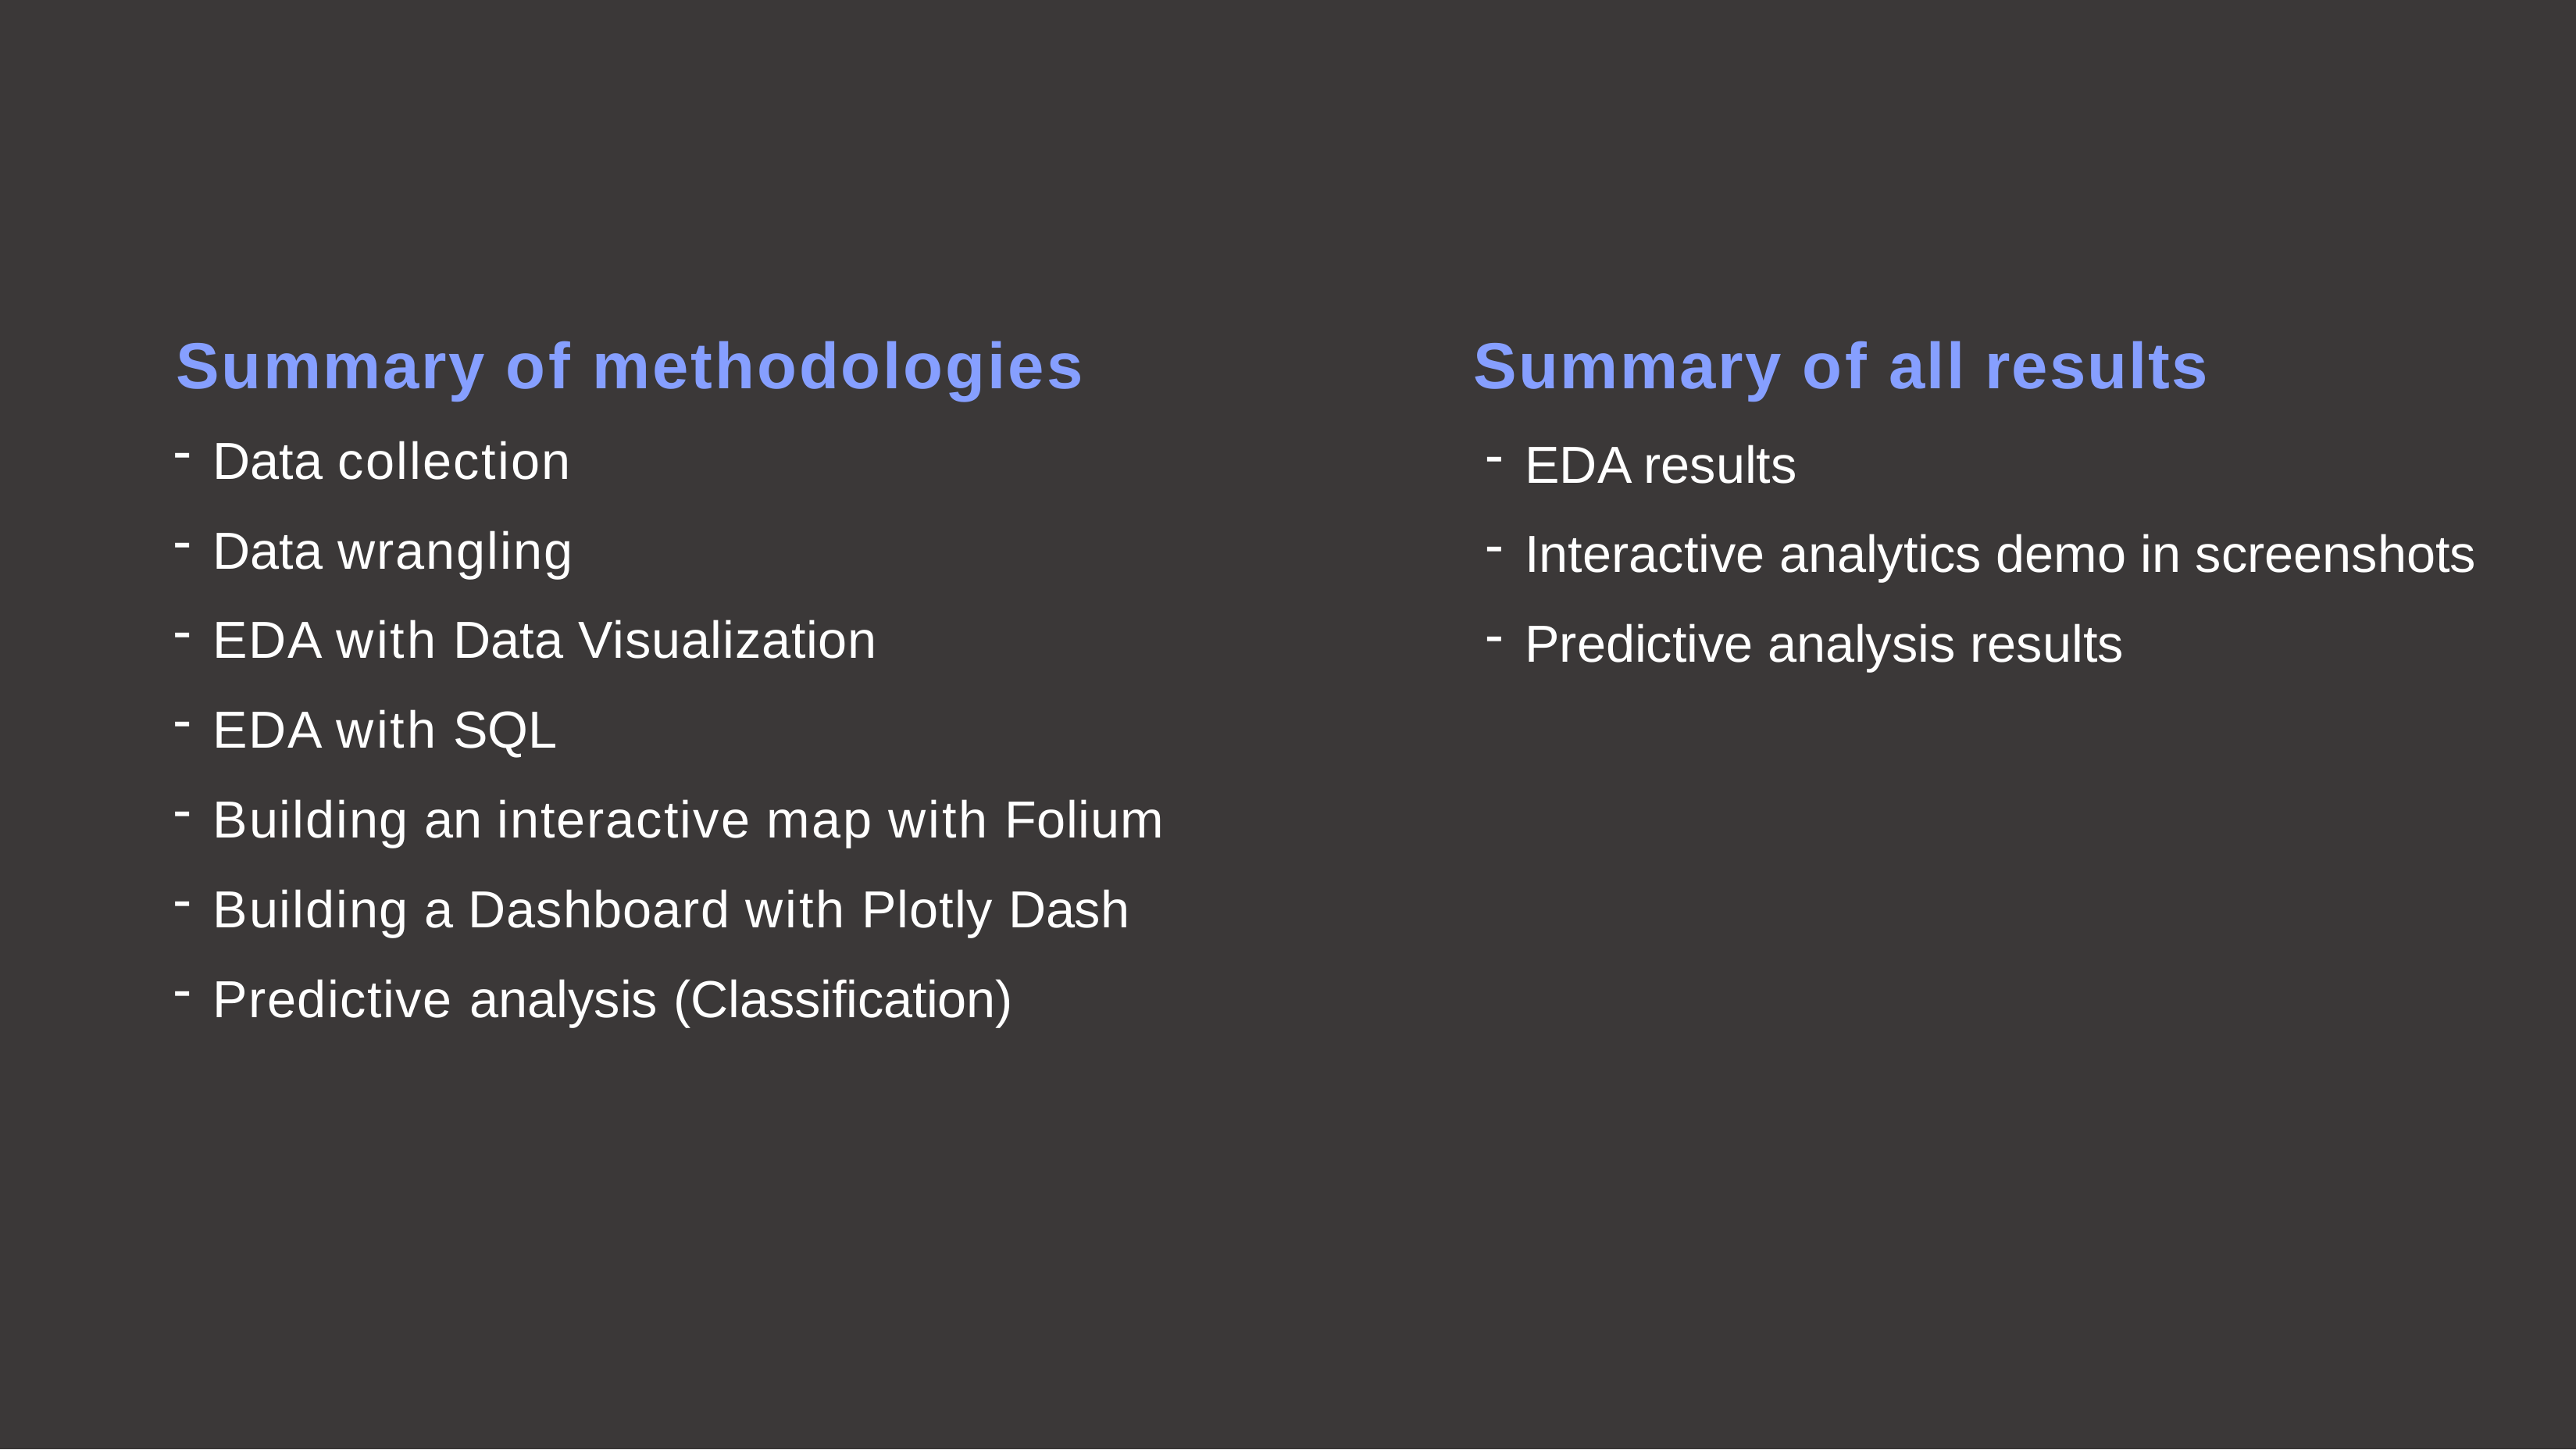

# Summary of methodologies
Summary of all results
Data collection
Data wrangling
EDA with Data Visualization
EDA with SQL
Building an interactive map with Folium
Building a Dashboard with Plotly Dash
Predictive analysis (Classification)
EDA results
Interactive analytics demo in screenshots
Predictive analysis results